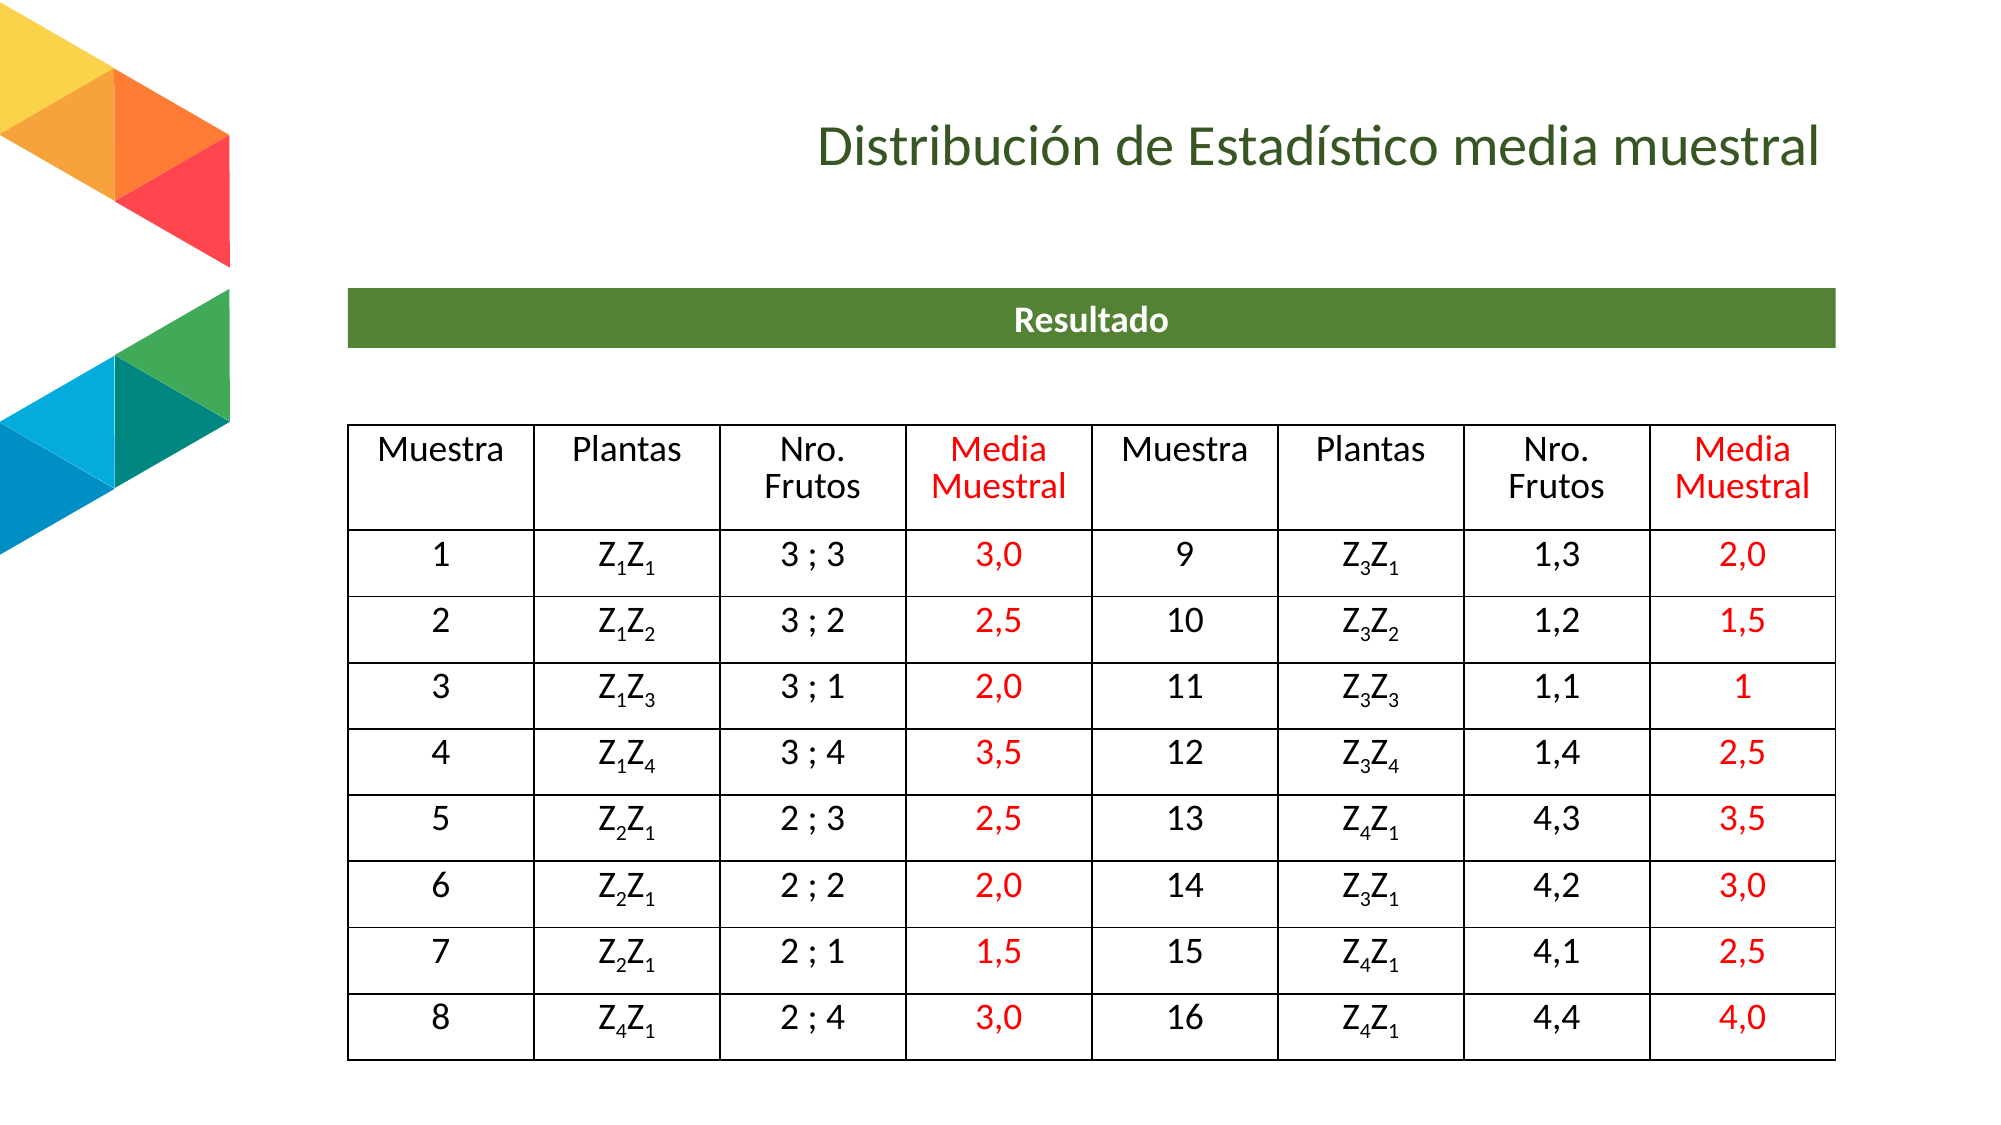

# Distribución de Estadístico media muestral

Resultado
| Muestra | Plantas | Nro. Frutos | Media Muestral | Muestra | Plantas | Nro. Frutos | Media Muestral |
| --- | --- | --- | --- | --- | --- | --- | --- |
| 1 | Z1Z1 | 3 ; 3 | 3,0 | 9 | Z3Z1 | 1,3 | 2,0 |
| 2 | Z1Z2 | 3 ; 2 | 2,5 | 10 | Z3Z2 | 1,2 | 1,5 |
| 3 | Z1Z3 | 3 ; 1 | 2,0 | 11 | Z3Z3 | 1,1 | 1 |
| 4 | Z1Z4 | 3 ; 4 | 3,5 | 12 | Z3Z4 | 1,4 | 2,5 |
| 5 | Z2Z1 | 2 ; 3 | 2,5 | 13 | Z4Z1 | 4,3 | 3,5 |
| 6 | Z2Z1 | 2 ; 2 | 2,0 | 14 | Z3Z1 | 4,2 | 3,0 |
| 7 | Z2Z1 | 2 ; 1 | 1,5 | 15 | Z4Z1 | 4,1 | 2,5 |
| 8 | Z4Z1 | 2 ; 4 | 3,0 | 16 | Z4Z1 | 4,4 | 4,0 |